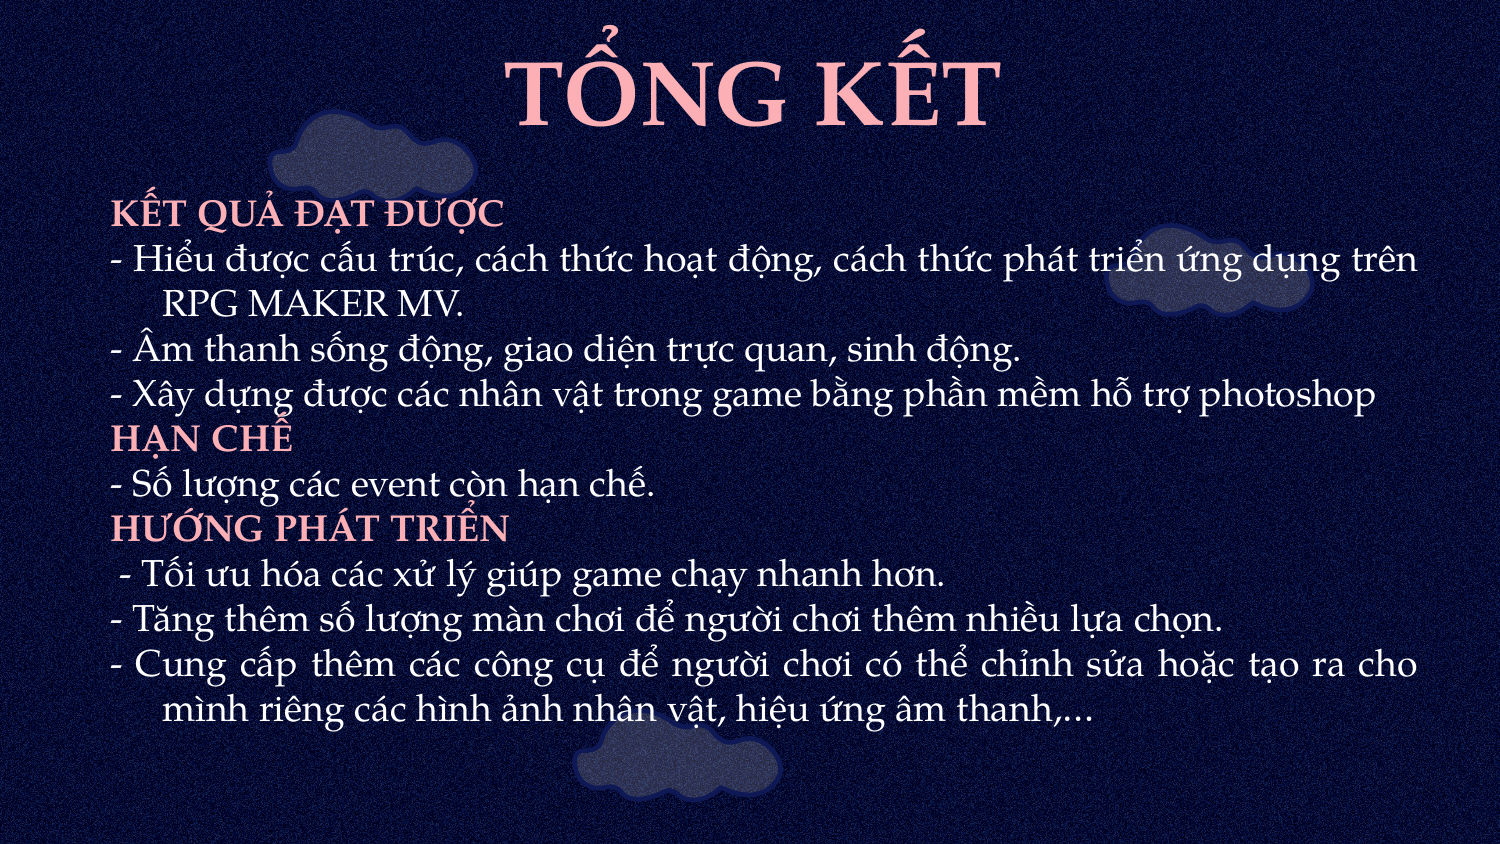

TỔNG KẾT
KẾT QUẢ ĐẠT ĐƯỢC
- Hiểu được cấu trúc, cách thức hoạt động, cách thức phát triển ứng dụng trên RPG MAKER MV.
- Âm thanh sống động, giao diện trực quan, sinh động.
- Xây dựng được các nhân vật trong game bằng phần mềm hỗ trợ photoshop
HẠN CHẾ
- Số lượng các event còn hạn chế.
HƯỚNG PHÁT TRIỂN
 - Tối ưu hóa các xử lý giúp game chạy nhanh hơn.
- Tăng thêm số lượng màn chơi để người chơi thêm nhiều lựa chọn.
- Cung cấp thêm các công cụ để người chơi có thể chỉnh sửa hoặc tạo ra cho mình riêng các hình ảnh nhân vật, hiệu ứng âm thanh,…